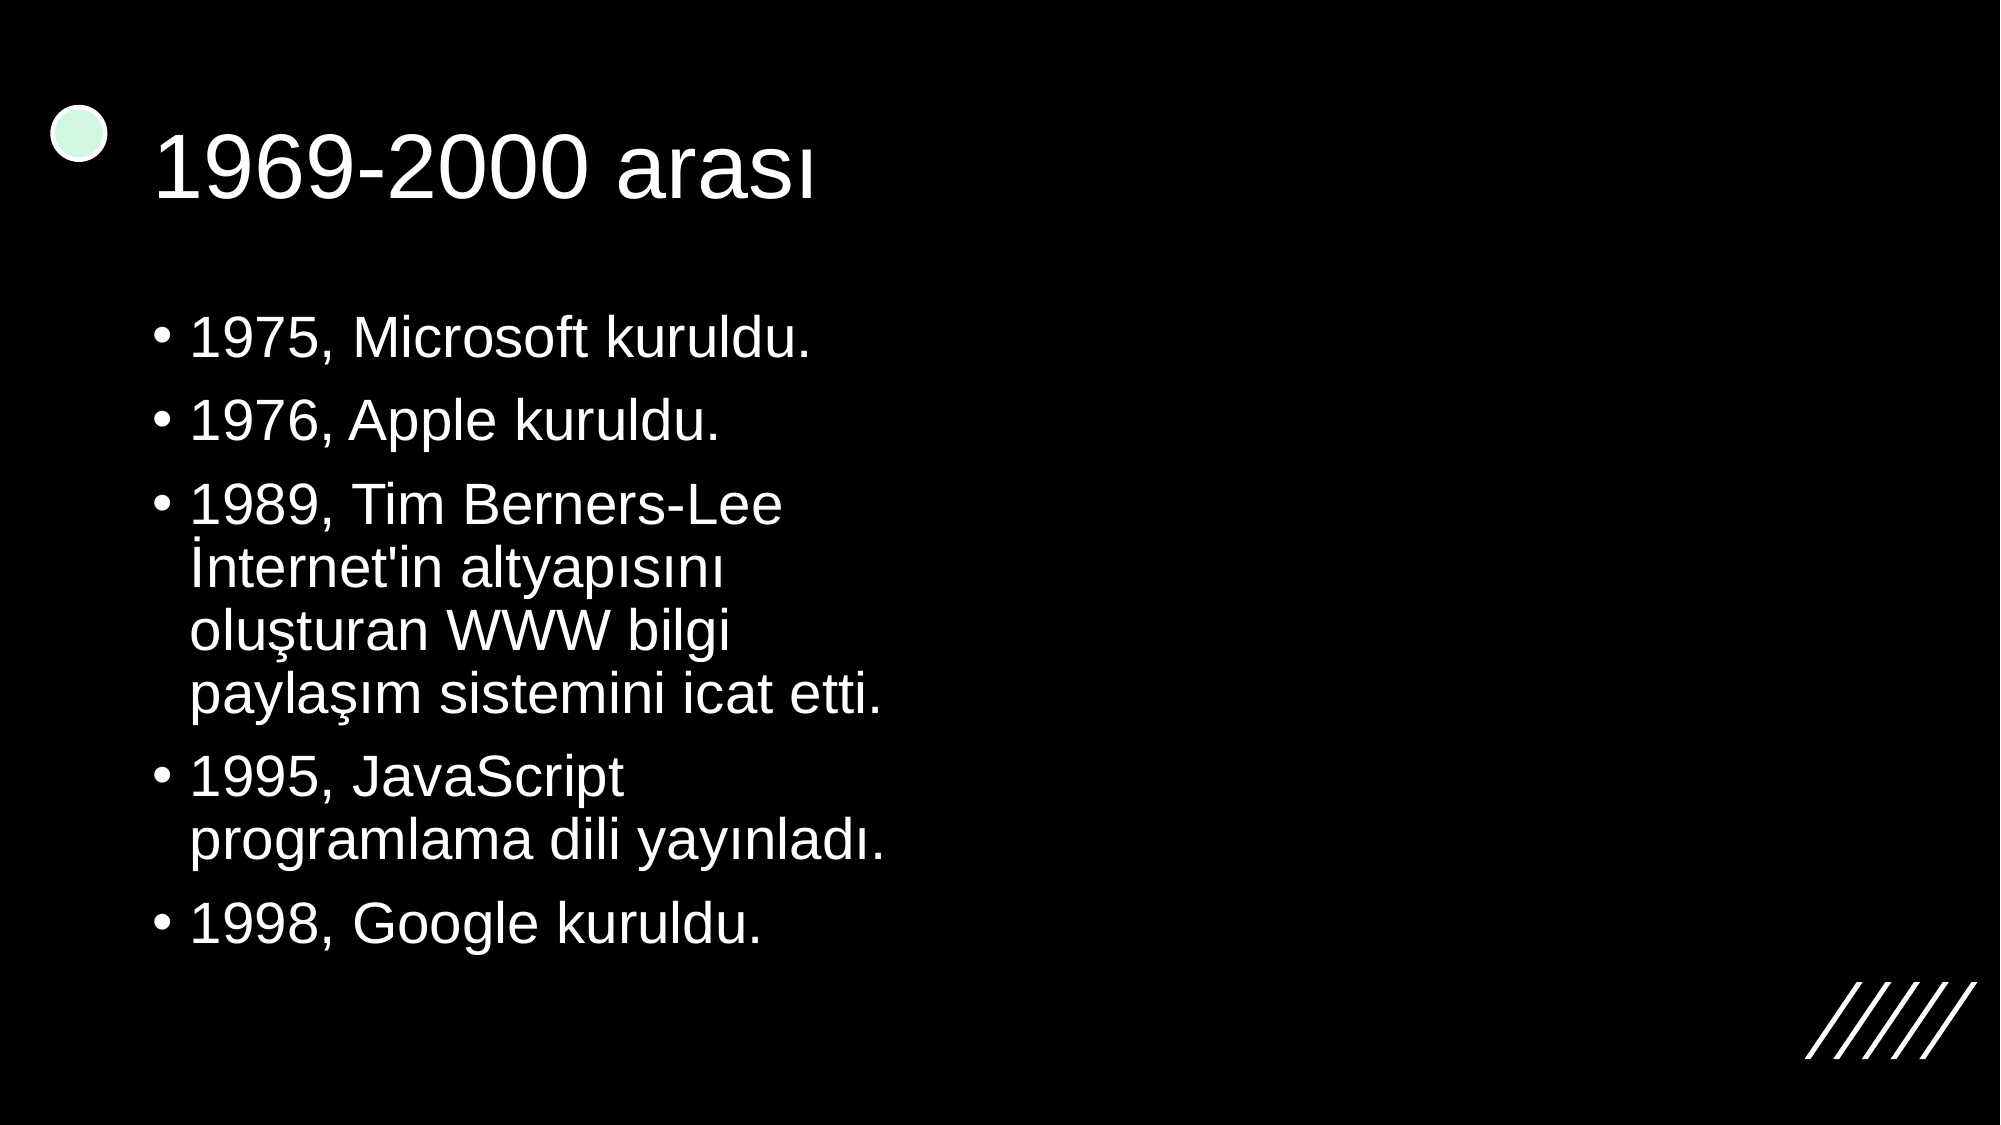

# 1969-2000 arası
1975, Microsoft kuruldu.
1976, Apple kuruldu.
1989, Tim Berners-Lee İnternet'in altyapısını oluşturan WWW bilgi paylaşım sistemini icat etti.
1995, JavaScript programlama dili yayınladı.
1998, Google kuruldu.